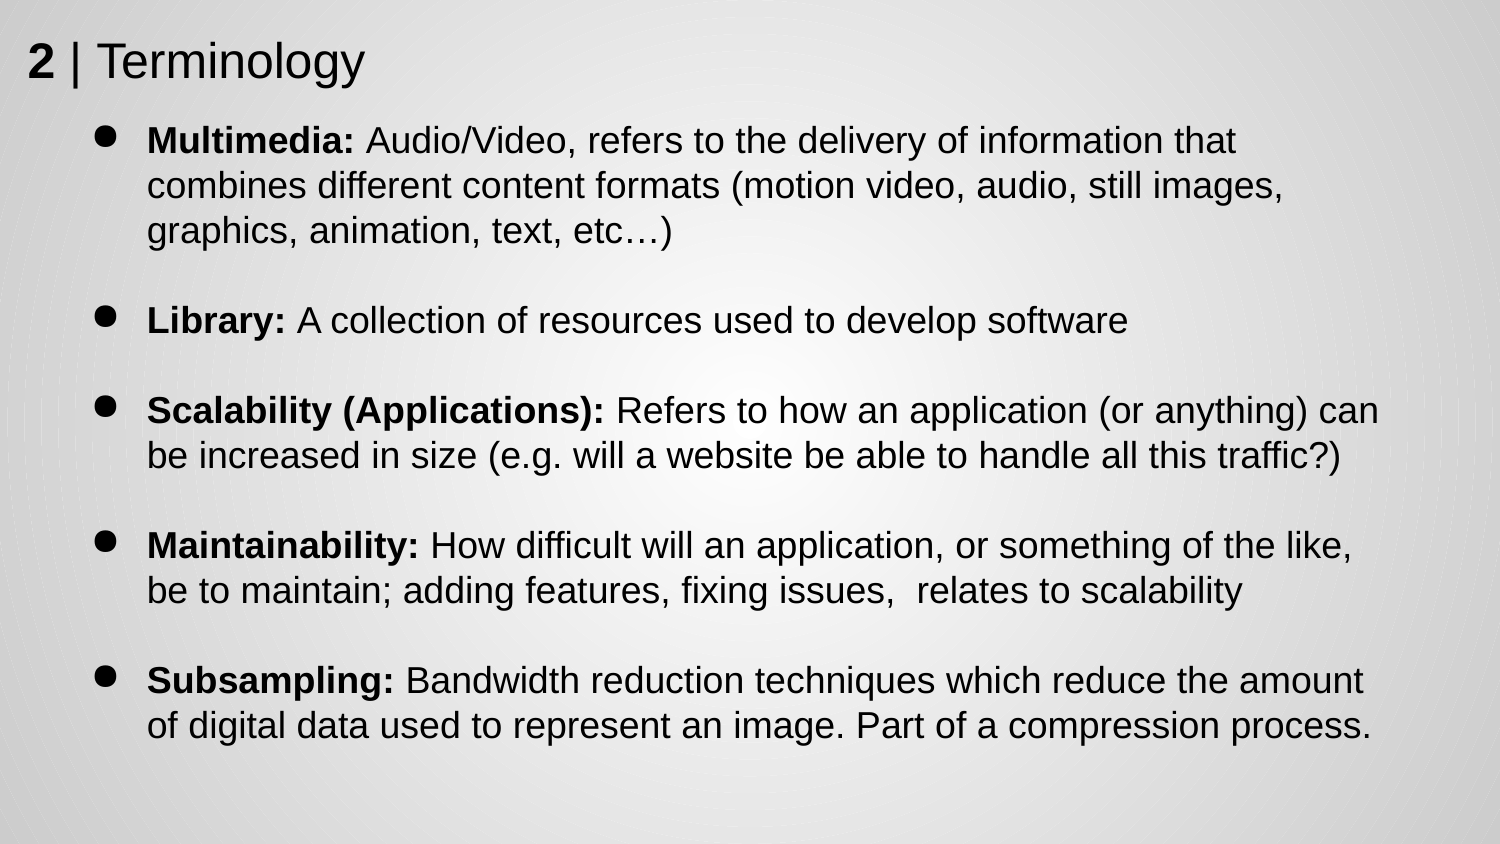

2 | Terminology
Multimedia: Audio/Video, refers to the delivery of information that combines different content formats (motion video, audio, still images, graphics, animation, text, etc…)

Library: A collection of resources used to develop software

Scalability (Applications): Refers to how an application (or anything) can be increased in size (e.g. will a website be able to handle all this traffic?)

Maintainability: How difficult will an application, or something of the like, be to maintain; adding features, fixing issues,  relates to scalability

Subsampling: Bandwidth reduction techniques which reduce the amount of digital data used to represent an image. Part of a compression process.